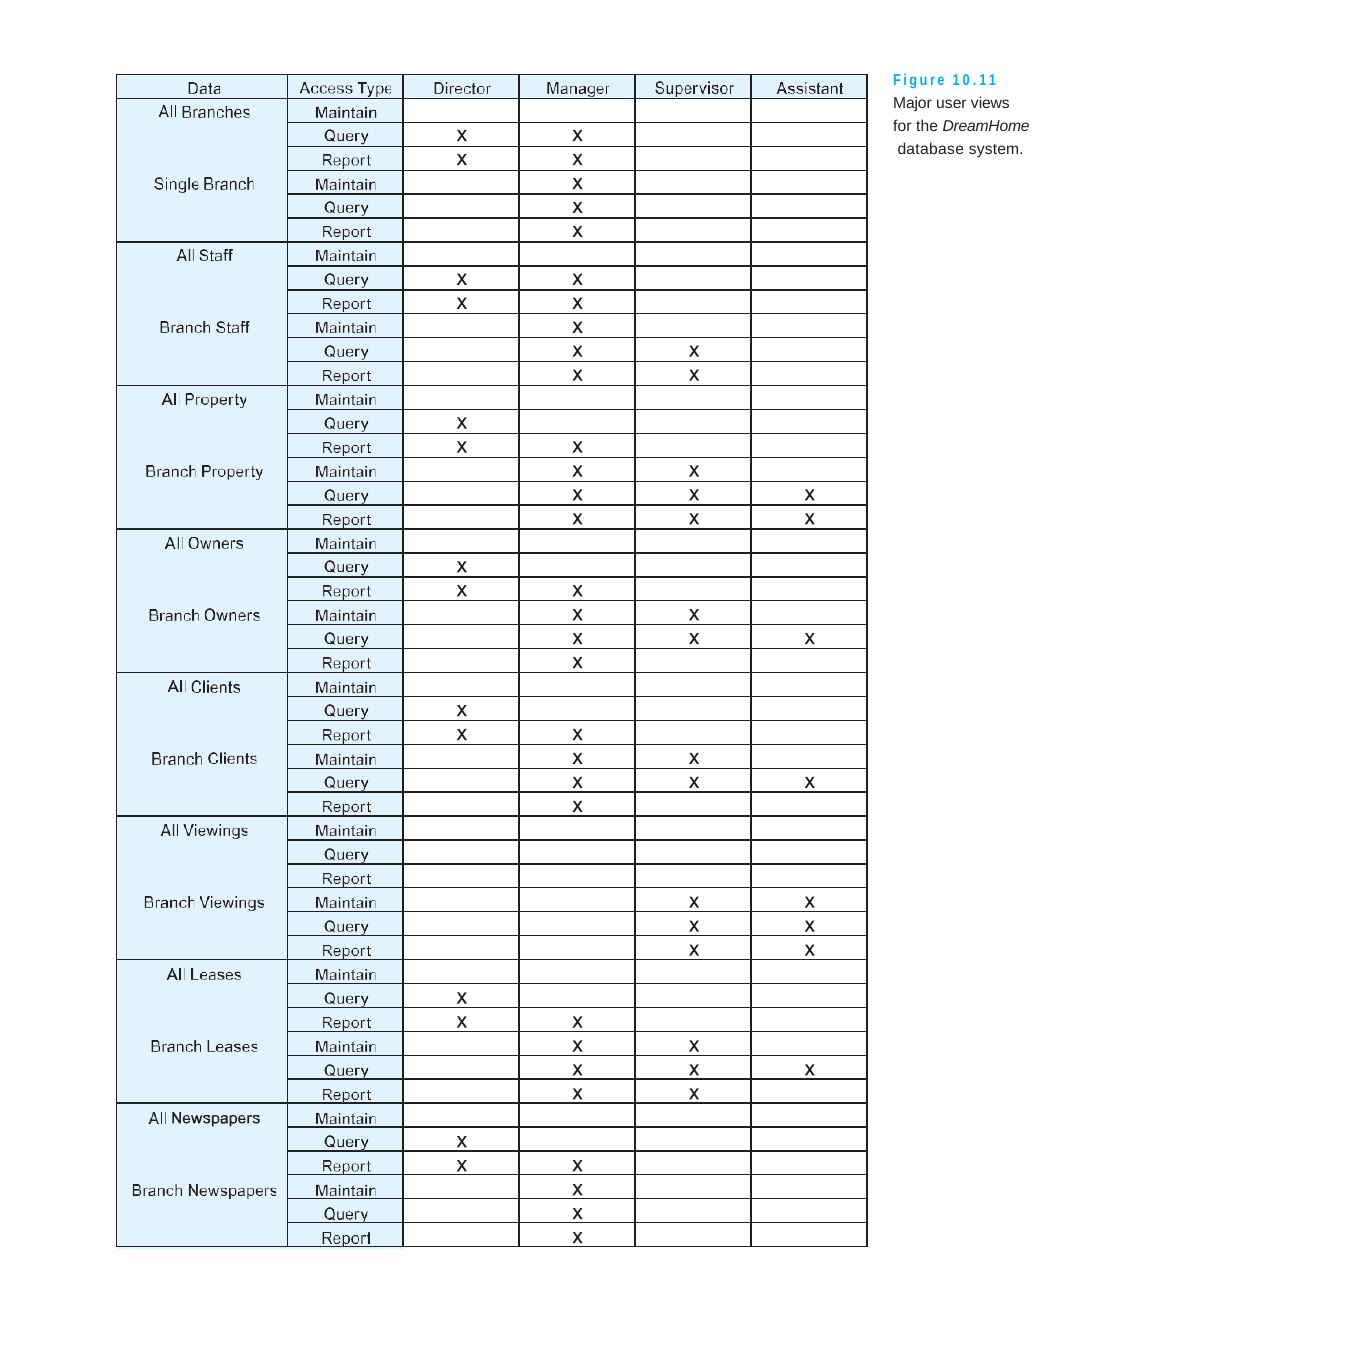

Figure 10.11  Major user views  for the DreamHome  database system.
|  |  |  |  |  |  |
| --- | --- | --- | --- | --- | --- |
|  |  |  |  |  |  |
|  |  |  |  |  |  |
|  |  |  |  |  |  |
|  |  |  |  |  |  |
|  |  |  |  |  |  |
|  |  |  |  |  |  |
|  |  |  |  |  |  |
|  |  |  |  |  |  |
|  |  |  |  |  |  |
|  |  |  |  |  |  |
|  |  |  |  |  |  |
|  |  |  |  |  |  |
|  |  |  |  |  |  |
|  |  |  |  |  |  |
|  |  |  |  |  |  |
|  |  |  |  |  |  |
|  |  |  |  |  |  |
|  |  |  |  |  |  |
|  |  |  |  |  |  |
|  |  |  |  |  |  |
|  |  |  |  |  |  |
|  |  |  |  |  |  |
|  |  |  |  |  |  |
|  |  |  |  |  |  |
|  |  |  |  |  |  |
|  |  |  |  |  |  |
|  |  |  |  |  |  |
|  |  |  |  |  |  |
|  |  |  |  |  |  |
|  |  |  |  |  |  |
|  |  |  |  |  |  |
|  |  |  |  |  |  |
|  |  |  |  |  |  |
|  |  |  |  |  |  |
|  |  |  |  |  |  |
|  |  |  |  |  |  |
|  |  |  |  |  |  |
|  |  |  |  |  |  |
|  |  |  |  |  |  |
|  |  |  |  |  |  |
|  |  |  |  |  |  |
|  |  |  |  |  |  |
|  |  |  |  |  |  |
|  |  |  |  |  |  |
|  |  |  |  |  |  |
|  |  |  |  |  |  |
|  |  |  |  |  |  |
|  |  |  |  |  |  |